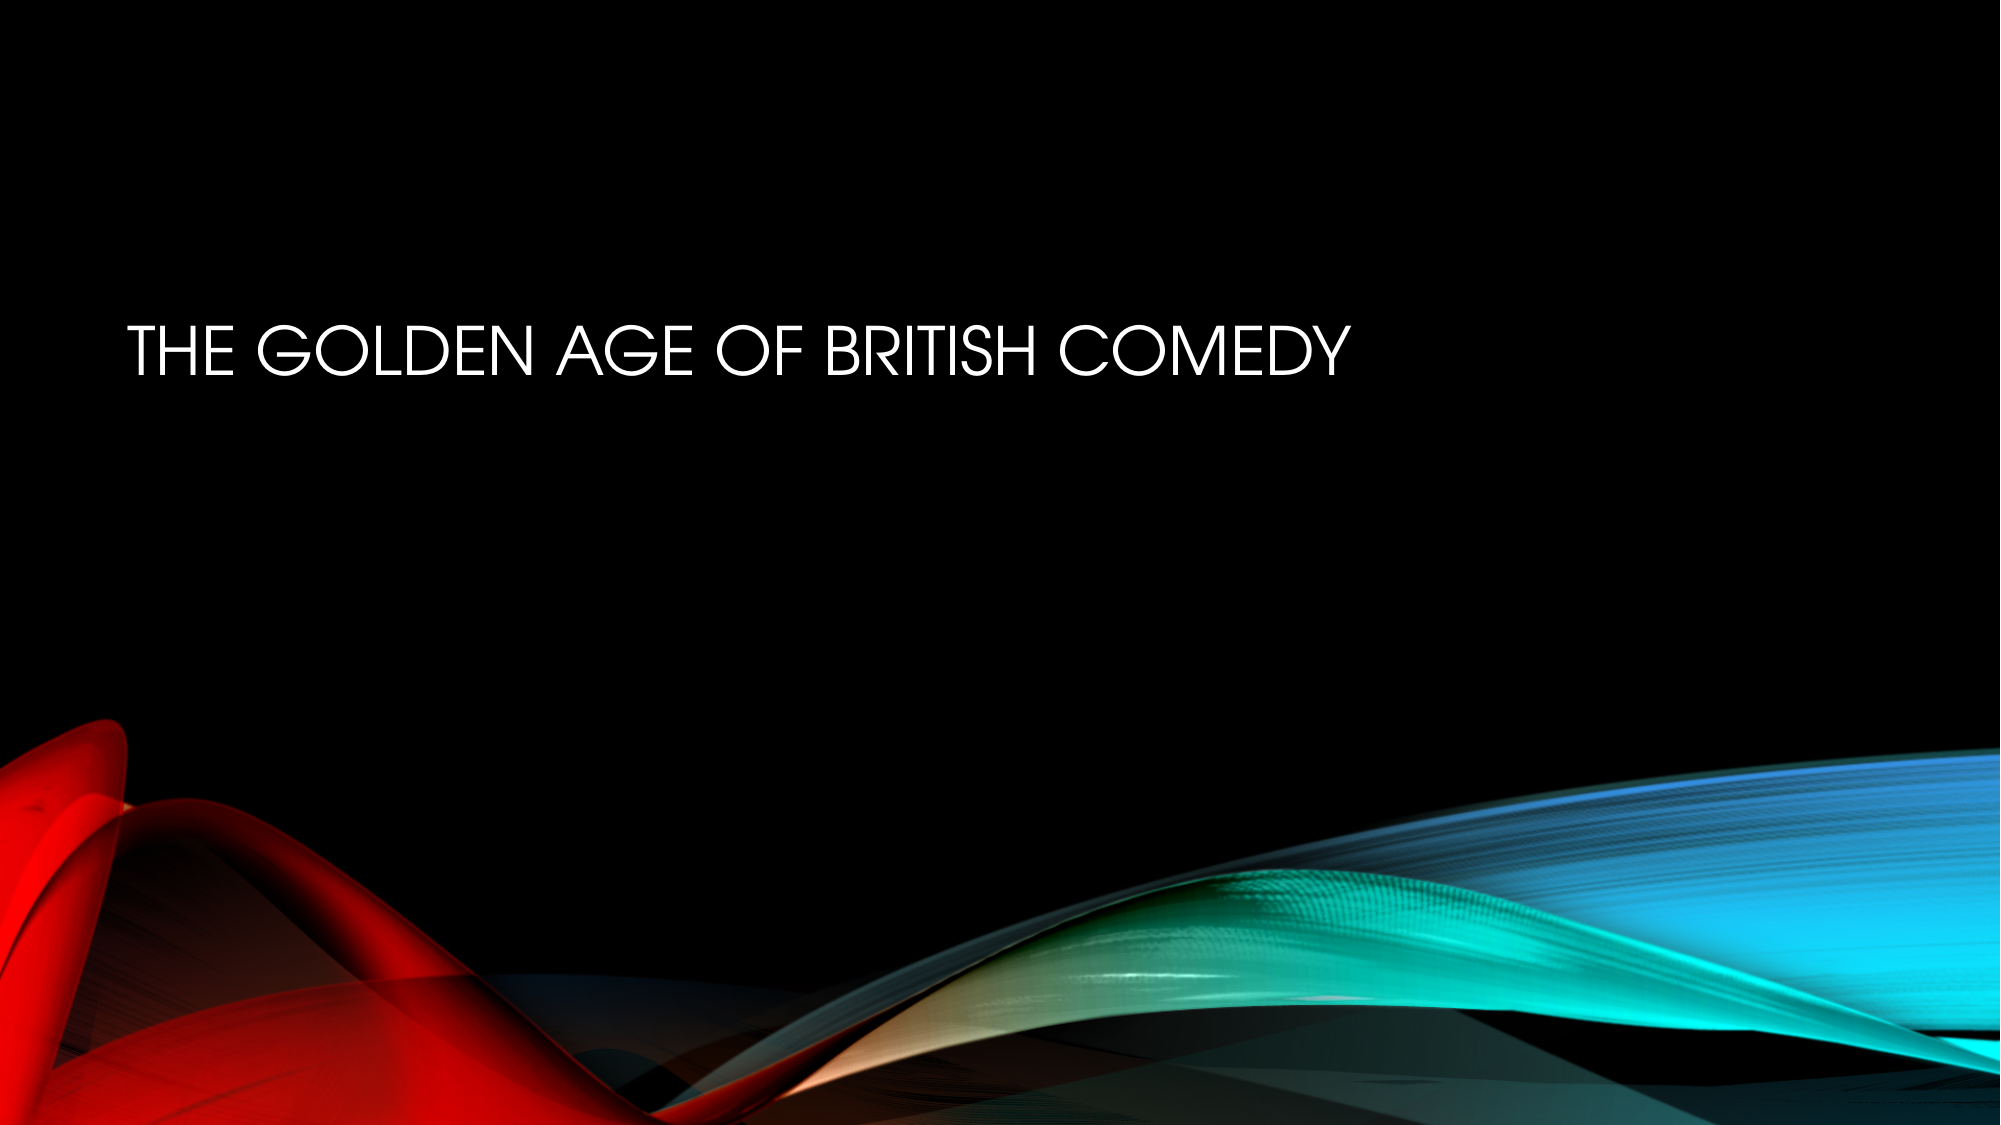

# The golden age of British comedy